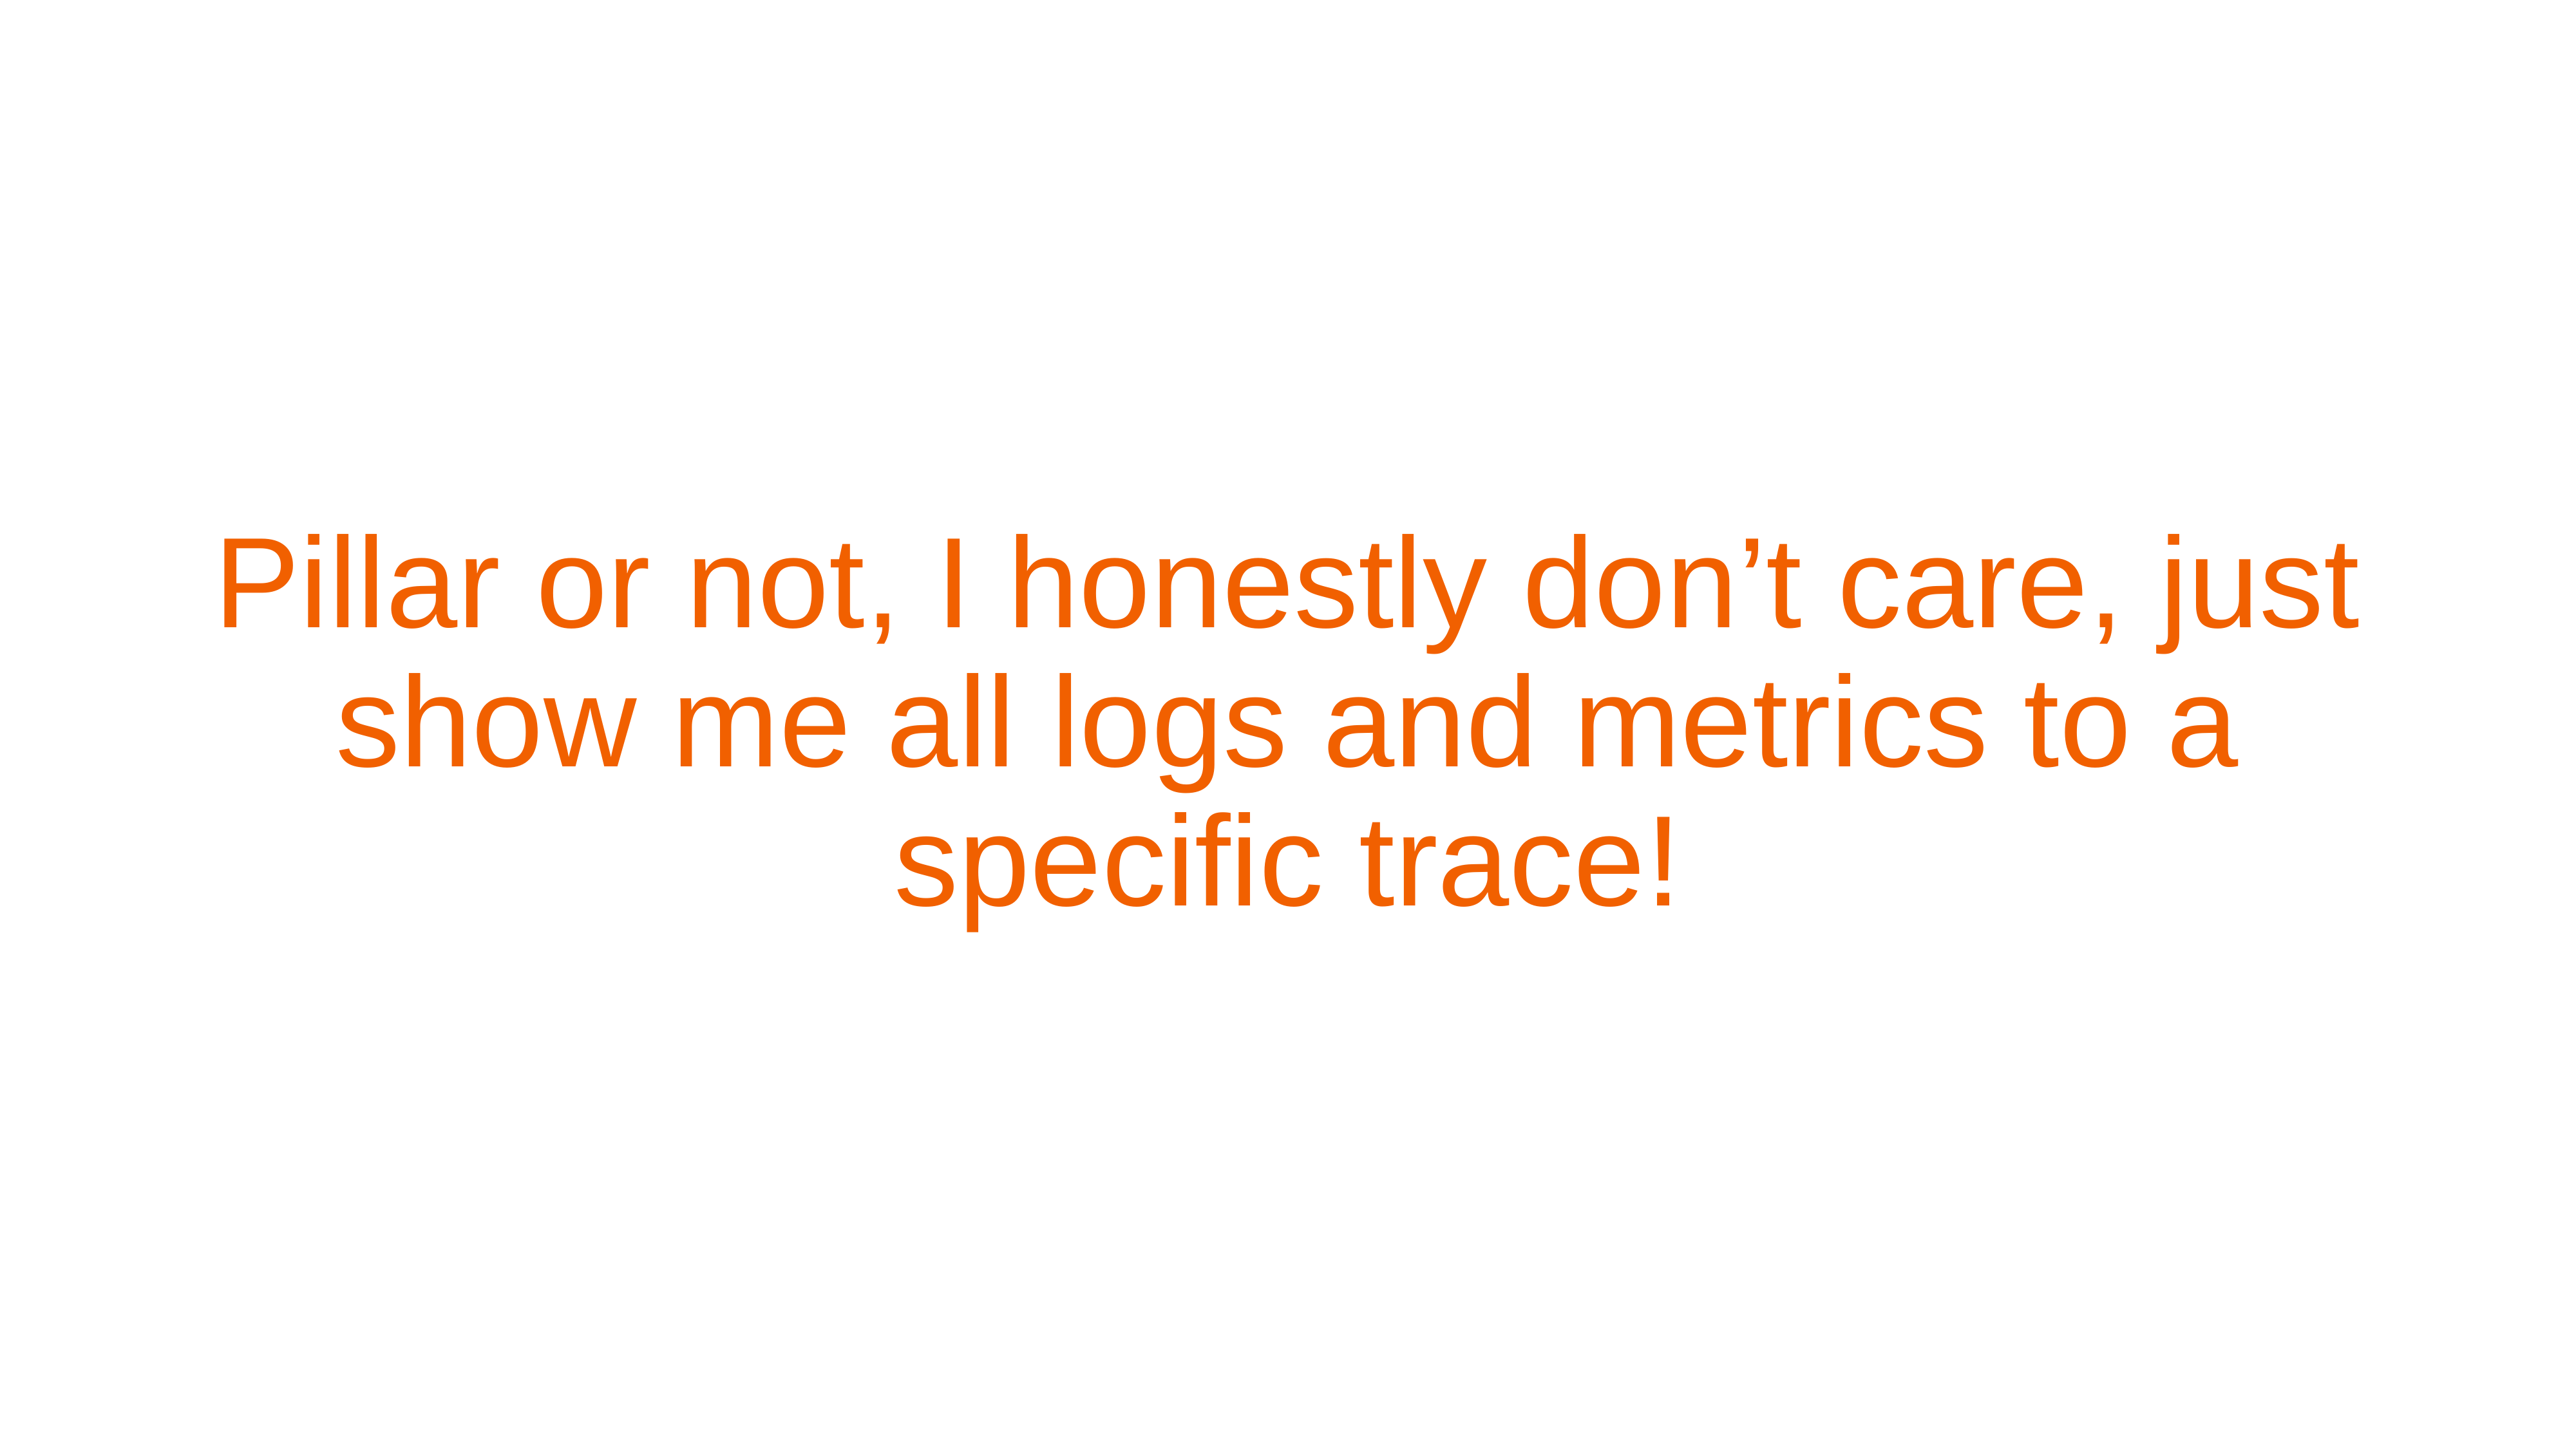

Pillar or not, I honestly don’t care, just show me all logs and metrics to a specific trace!